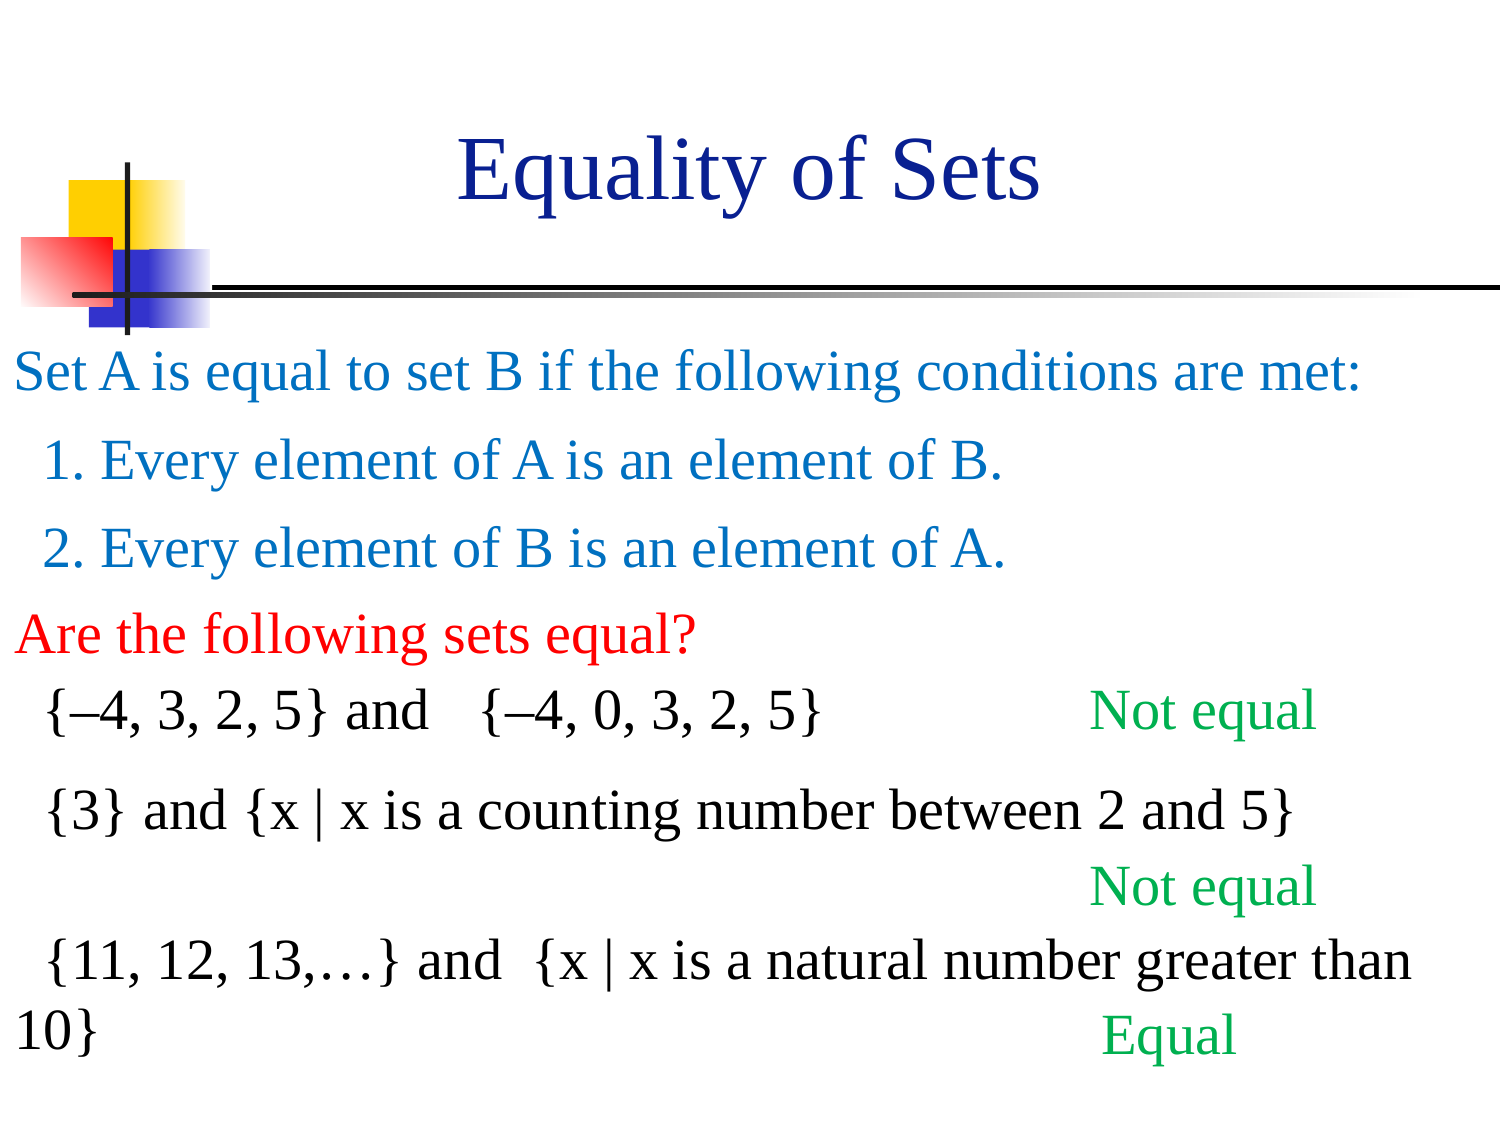

Equality of Sets
Set A is equal to set B if the following conditions are met:
  1. Every element of A is an element of B.
  2. Every element of B is an element of A.
Are the following sets equal?
  {–4, 3, 2, 5} and	 {–4, 0, 3, 2, 5}
Not equal
  {3} and {x | x is a counting number between 2 and 5}
Not equal
  {11, 12, 13,…} and  {x | x is a natural number greater than 10}
Equal